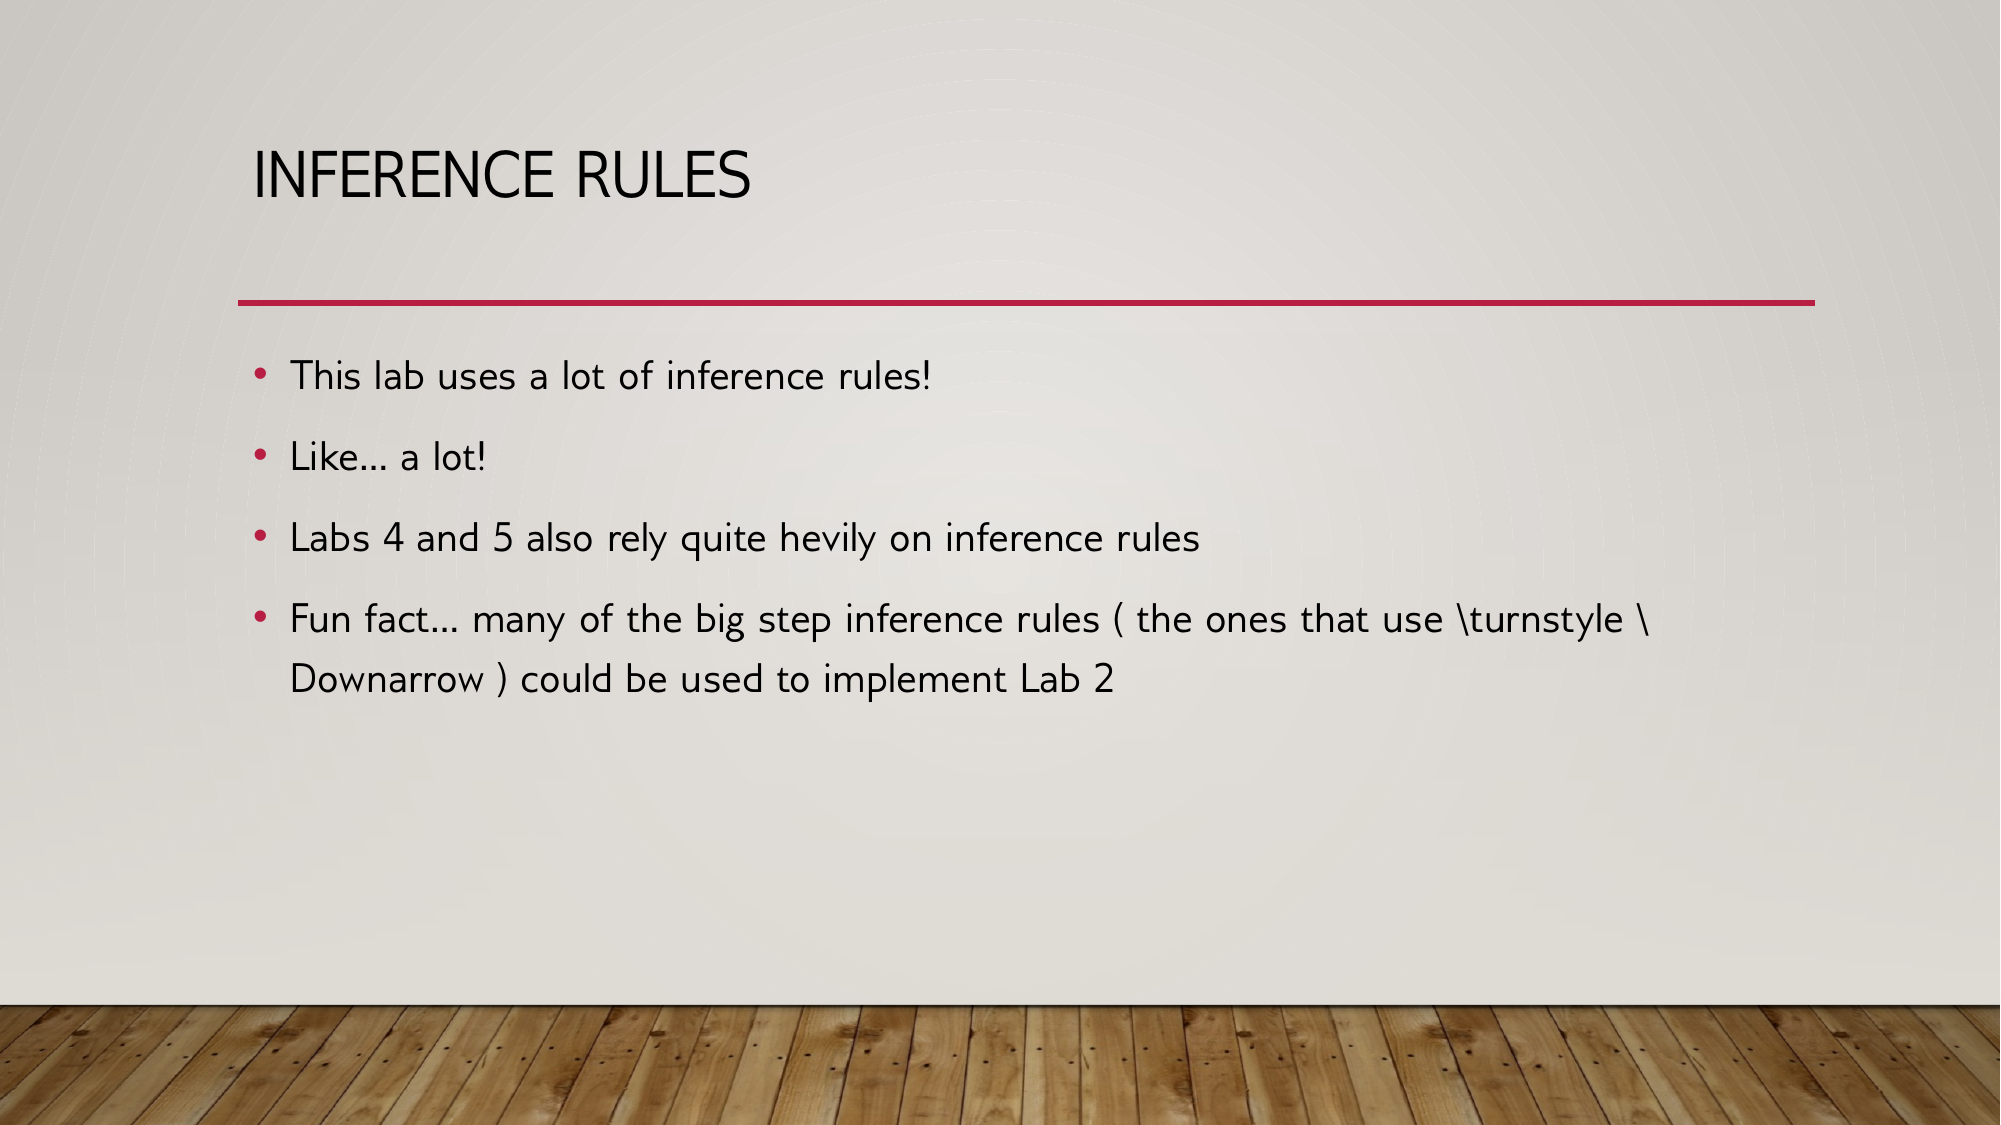

# Inference Rules
This lab uses a lot of inference rules!
Like… a lot!
Labs 4 and 5 also rely quite hevily on inference rules
Fun fact… many of the big step inference rules ( the ones that use \turnstyle \Downarrow ) could be used to implement Lab 2